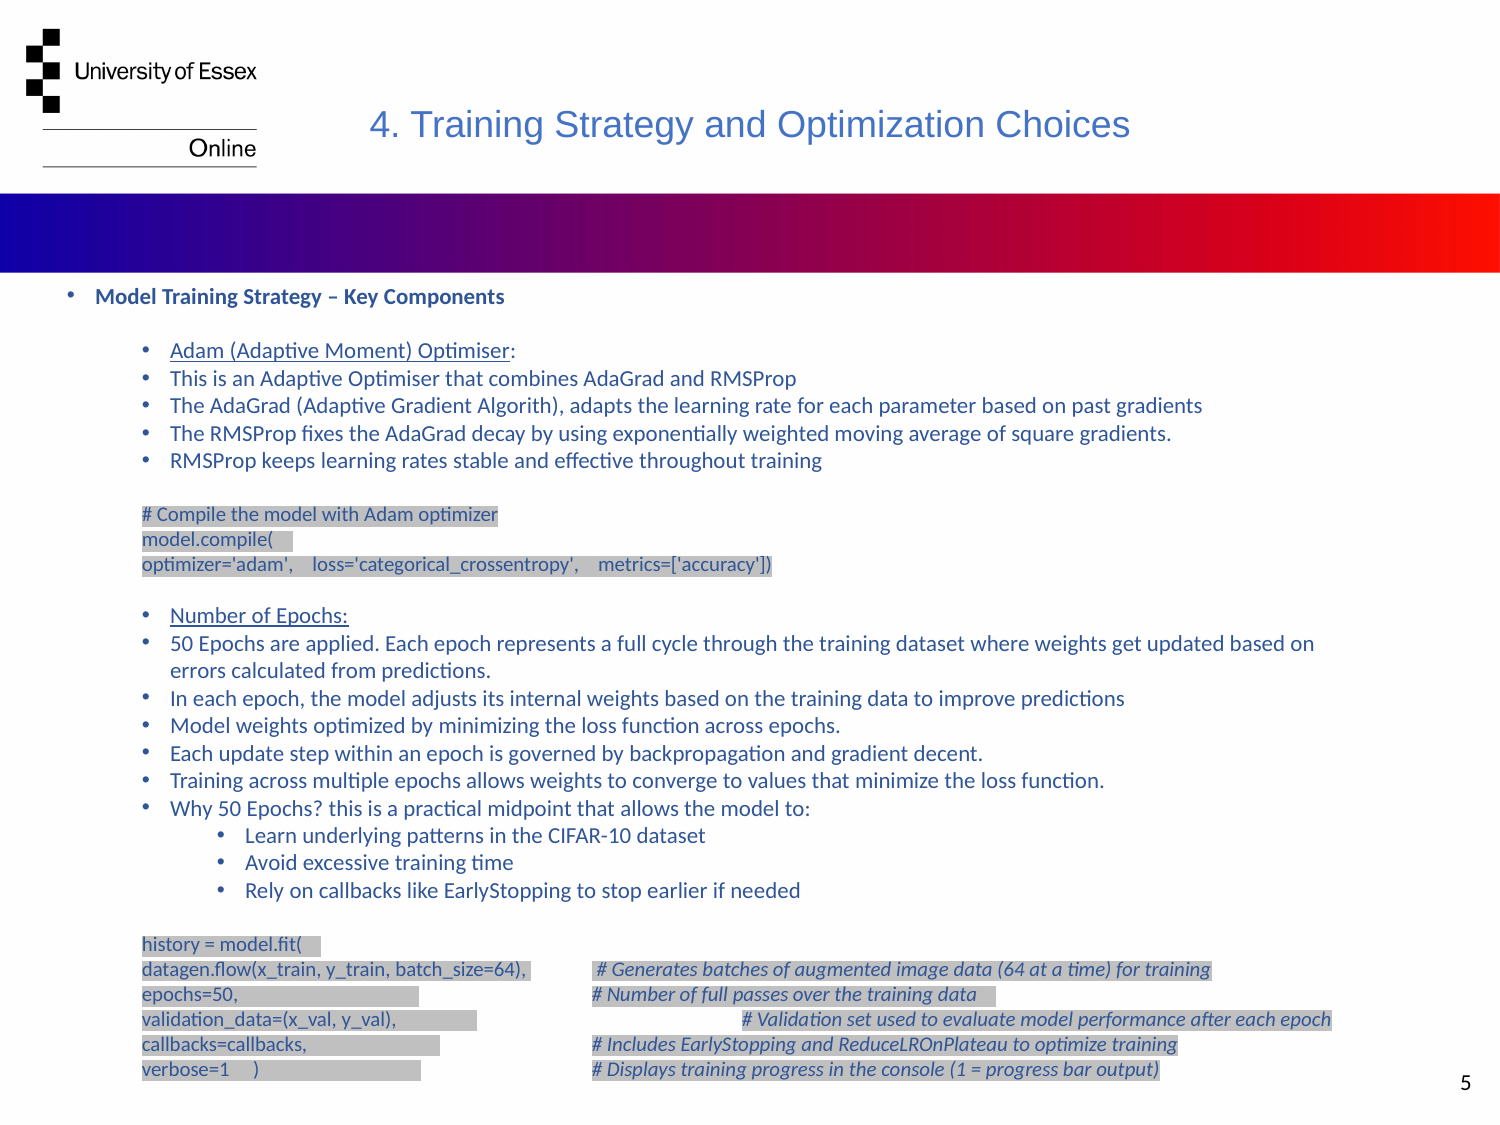

4. Training Strategy and Optimization Choices
Model Training Strategy – Key Components

Adam (Adaptive Moment) Optimiser:
This is an Adaptive Optimiser that combines AdaGrad and RMSProp
The AdaGrad (Adaptive Gradient Algorith), adapts the learning rate for each parameter based on past gradients
The RMSProp fixes the AdaGrad decay by using exponentially weighted moving average of square gradients.
RMSProp keeps learning rates stable and effective throughout training

# Compile the model with Adam optimizer
model.compile(
optimizer='adam',    loss='categorical_crossentropy',    metrics=['accuracy'])

Number of Epochs:
50 Epochs are applied. Each epoch represents a full cycle through the training dataset where weights get updated based on errors calculated from predictions.
In each epoch, the model adjusts its internal weights based on the training data to improve predictions
Model weights optimized by minimizing the loss function across epochs.
Each update step within an epoch is governed by backpropagation and gradient decent.
Training across multiple epochs allows weights to converge to values that minimize the loss function.
Why 50 Epochs? this is a practical midpoint that allows the model to:
Learn underlying patterns in the CIFAR-10 dataset
Avoid excessive training time
Rely on callbacks like EarlyStopping to stop earlier if needed

history = model.fit(
datagen.flow(x_train, y_train, batch_size=64), 	 # Generates batches of augmented image data (64 at a time) for training
epochs=50,                                      		# Number of full passes over the training data
validation_data=(x_val, y_val),                 		# Validation set used to evaluate model performance after each epoch
callbacks=callbacks,                            		# Includes EarlyStopping and ReduceLROnPlateau to optimize training
verbose=1     )                                  		# Displays training progress in the console (1 = progress bar output)
5